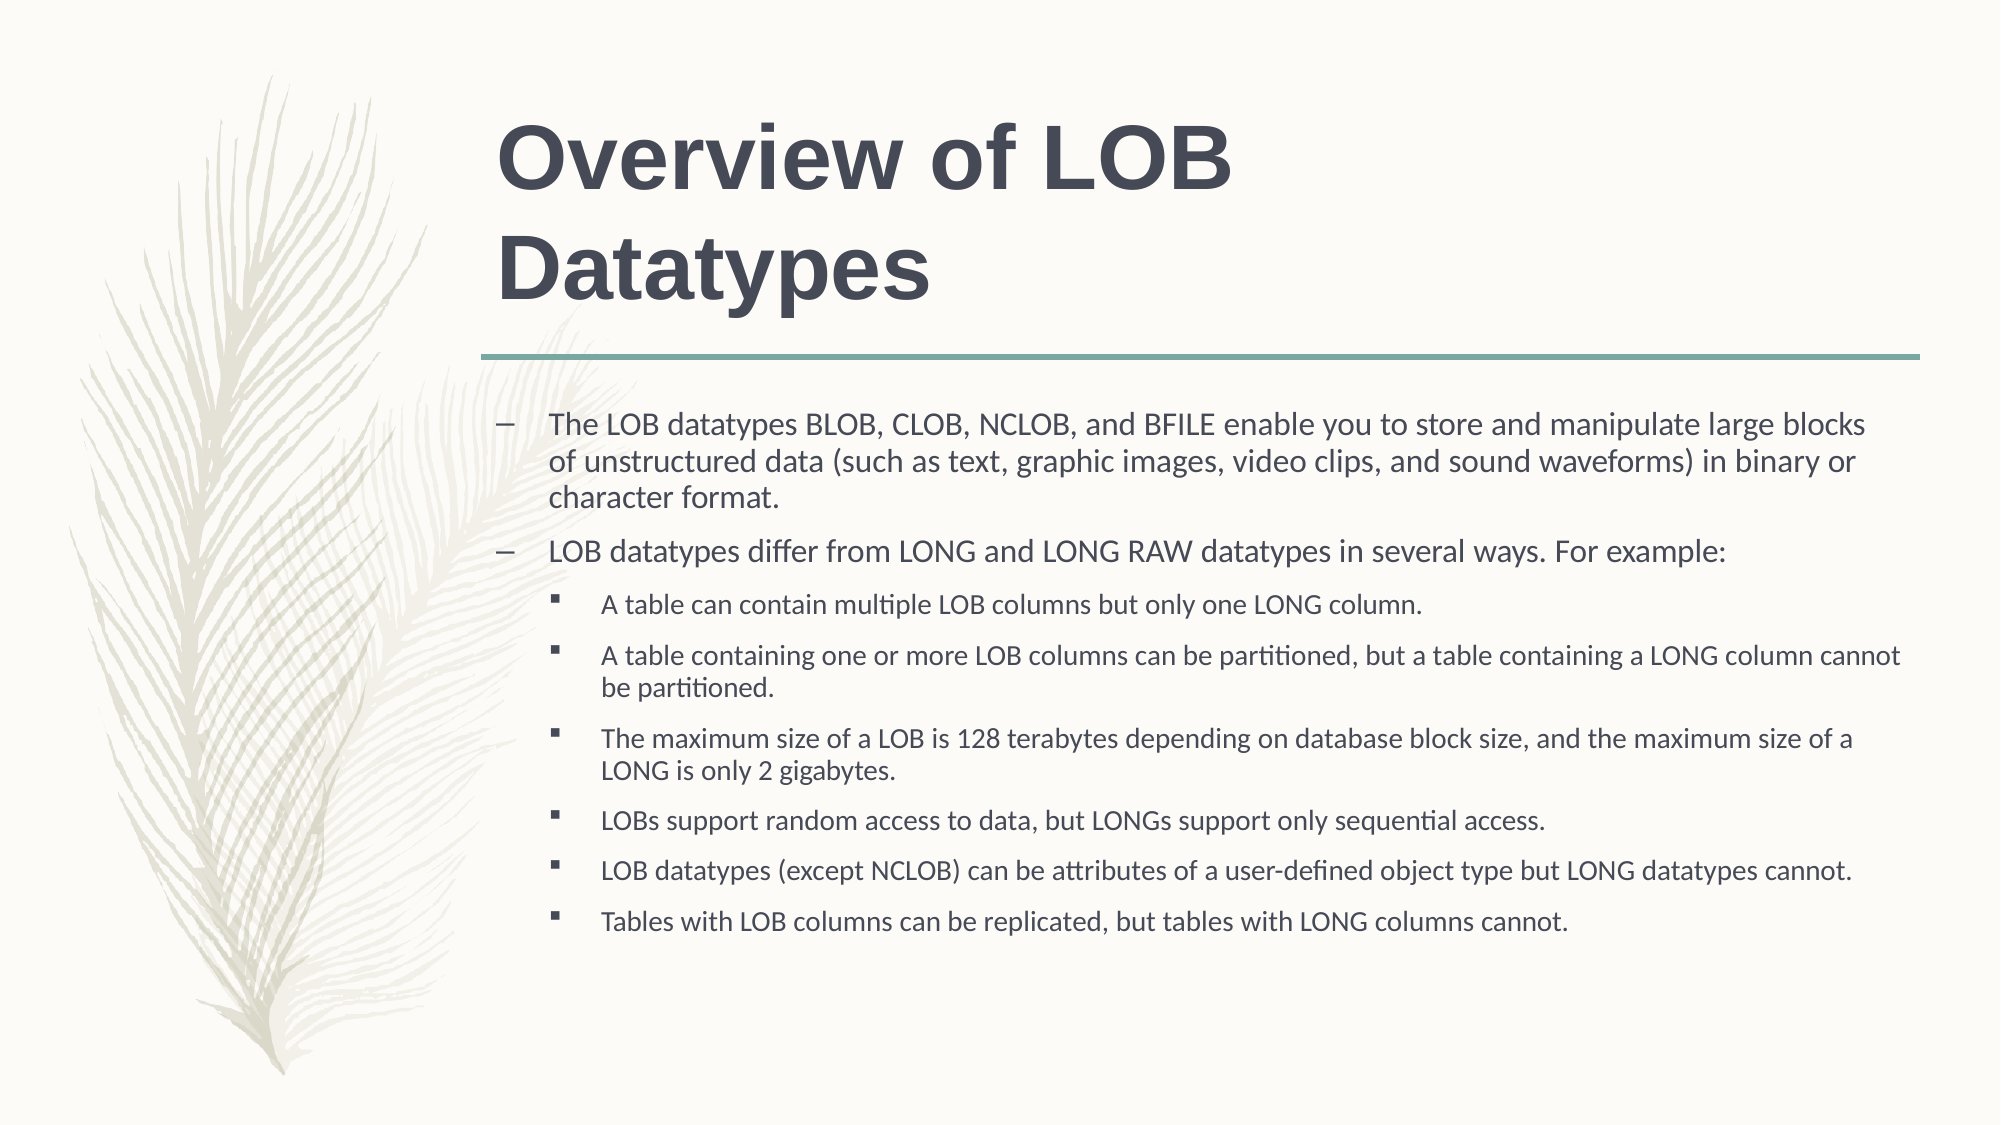

# Overview of LOB Datatypes
The LOB datatypes BLOB, CLOB, NCLOB, and BFILE enable you to store and manipulate large blocks of unstructured data (such as text, graphic images, video clips, and sound waveforms) in binary or character format.
LOB datatypes differ from LONG and LONG RAW datatypes in several ways. For example:
A table can contain multiple LOB columns but only one LONG column.
A table containing one or more LOB columns can be partitioned, but a table containing a LONG column cannot be partitioned.
The maximum size of a LOB is 128 terabytes depending on database block size, and the maximum size of a LONG is only 2 gigabytes.
LOBs support random access to data, but LONGs support only sequential access.
LOB datatypes (except NCLOB) can be attributes of a user-defined object type but LONG datatypes cannot.
Tables with LOB columns can be replicated, but tables with LONG columns cannot.